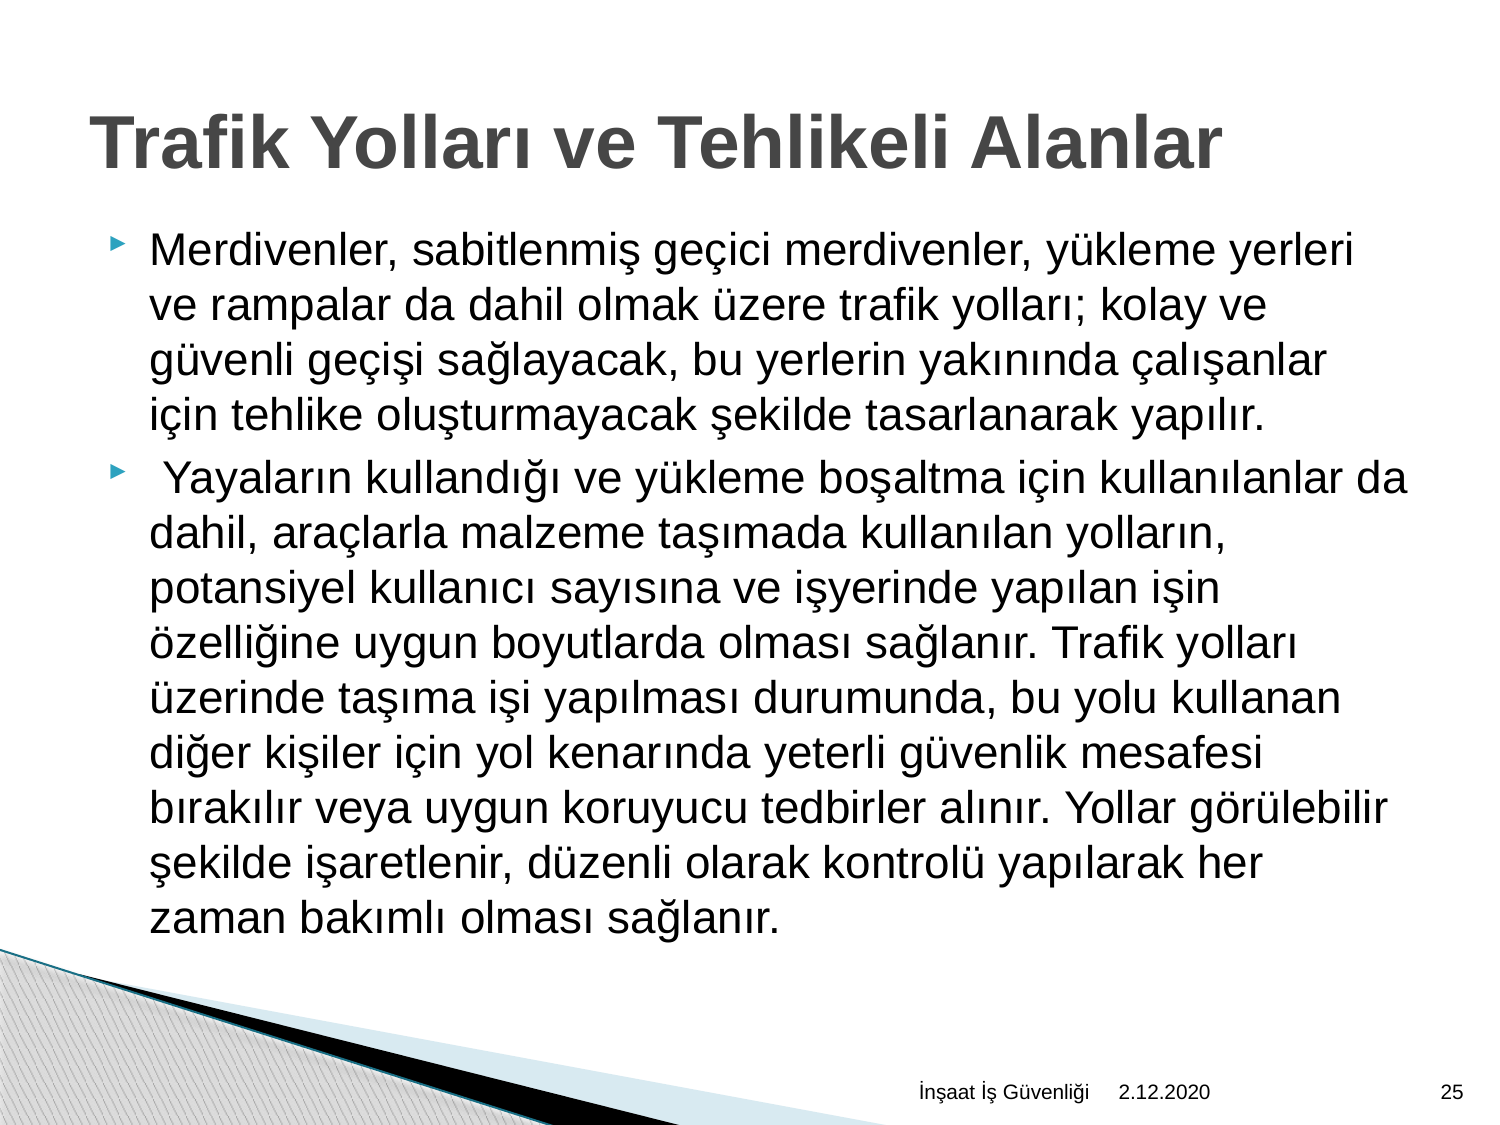

Trafik Yolları ve Tehlikeli Alanlar
Merdivenler, sabitlenmiş geçici merdivenler, yükleme yerleri ve rampalar da dahil olmak üzere trafik yolları; kolay ve güvenli geçişi sağlayacak, bu yerlerin yakınında çalışanlar için tehlike oluşturmayacak şekilde tasarlanarak yapılır.
 Yayaların kullandığı ve yükleme boşaltma için kullanılanlar da dahil, araçlarla malzeme taşımada kullanılan yolların, potansiyel kullanıcı sayısına ve işyerinde yapılan işin özelliğine uygun boyutlarda olması sağlanır. Trafik yolları üzerinde taşıma işi yapılması durumunda, bu yolu kullanan diğer kişiler için yol kenarında yeterli güvenlik mesafesi bırakılır veya uygun koruyucu tedbirler alınır. Yollar görülebilir şekilde işaretlenir, düzenli olarak kontrolü yapılarak her zaman bakımlı olması sağlanır.
İnşaat İş Güvenliği
2.12.2020
25